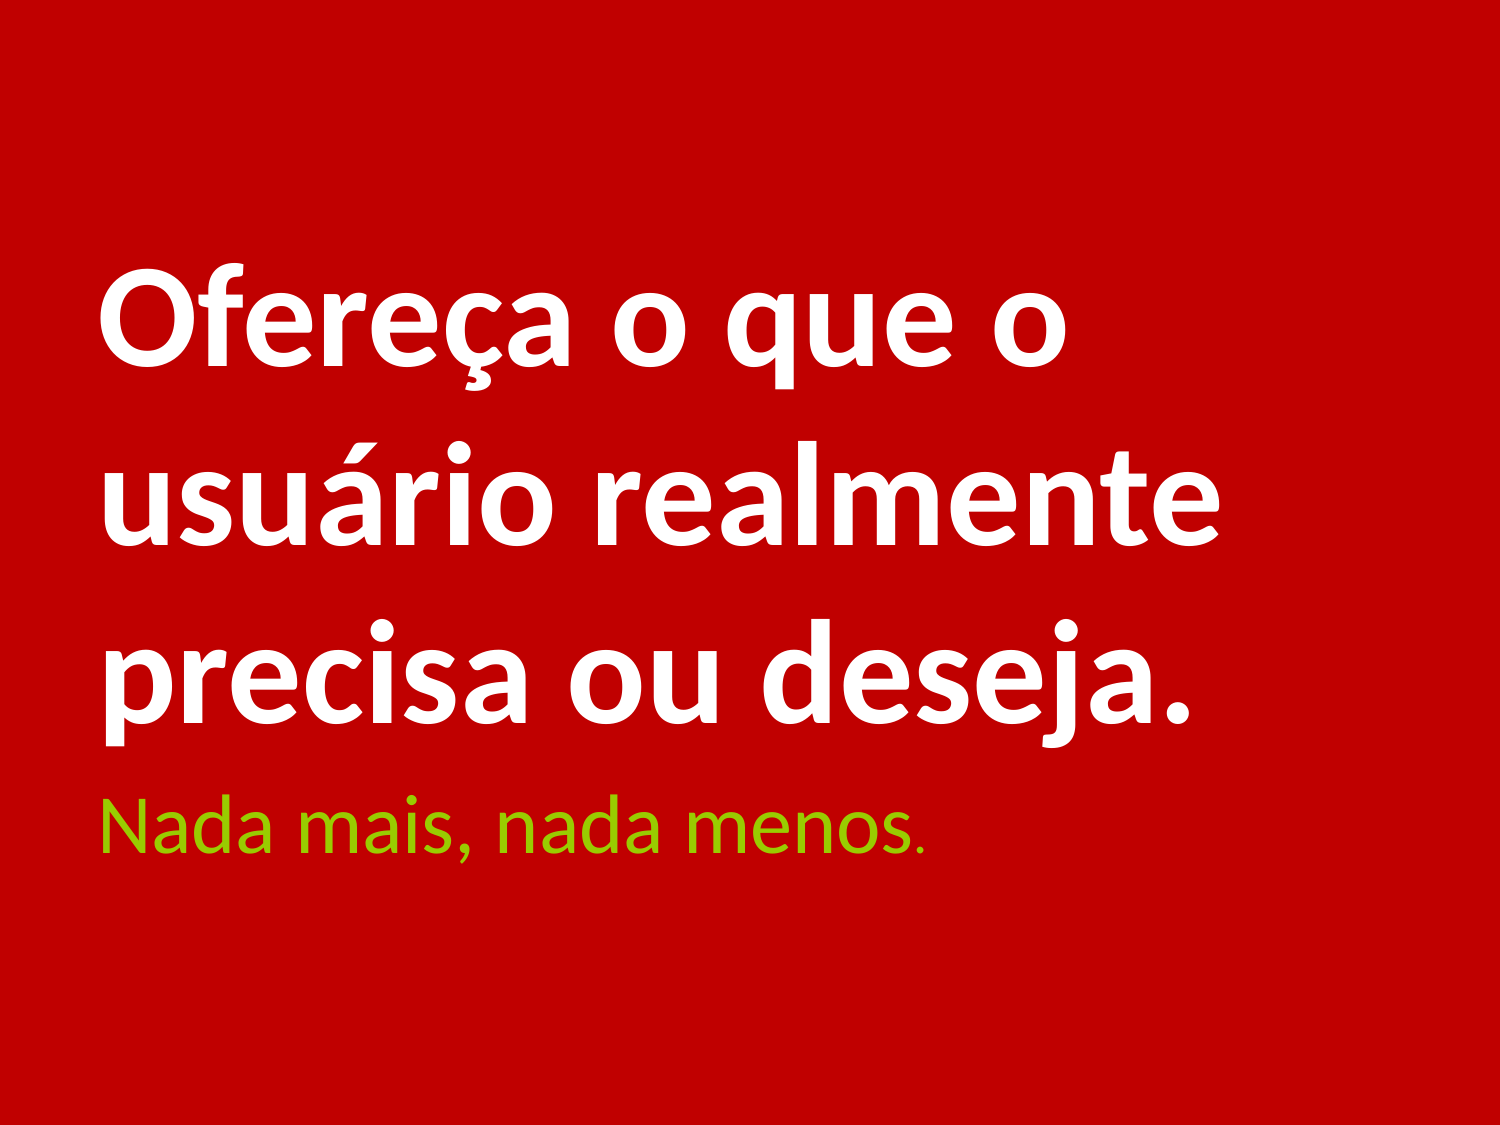

Ofereça o que o usuário realmente precisa ou deseja.
Nada mais, nada menos.